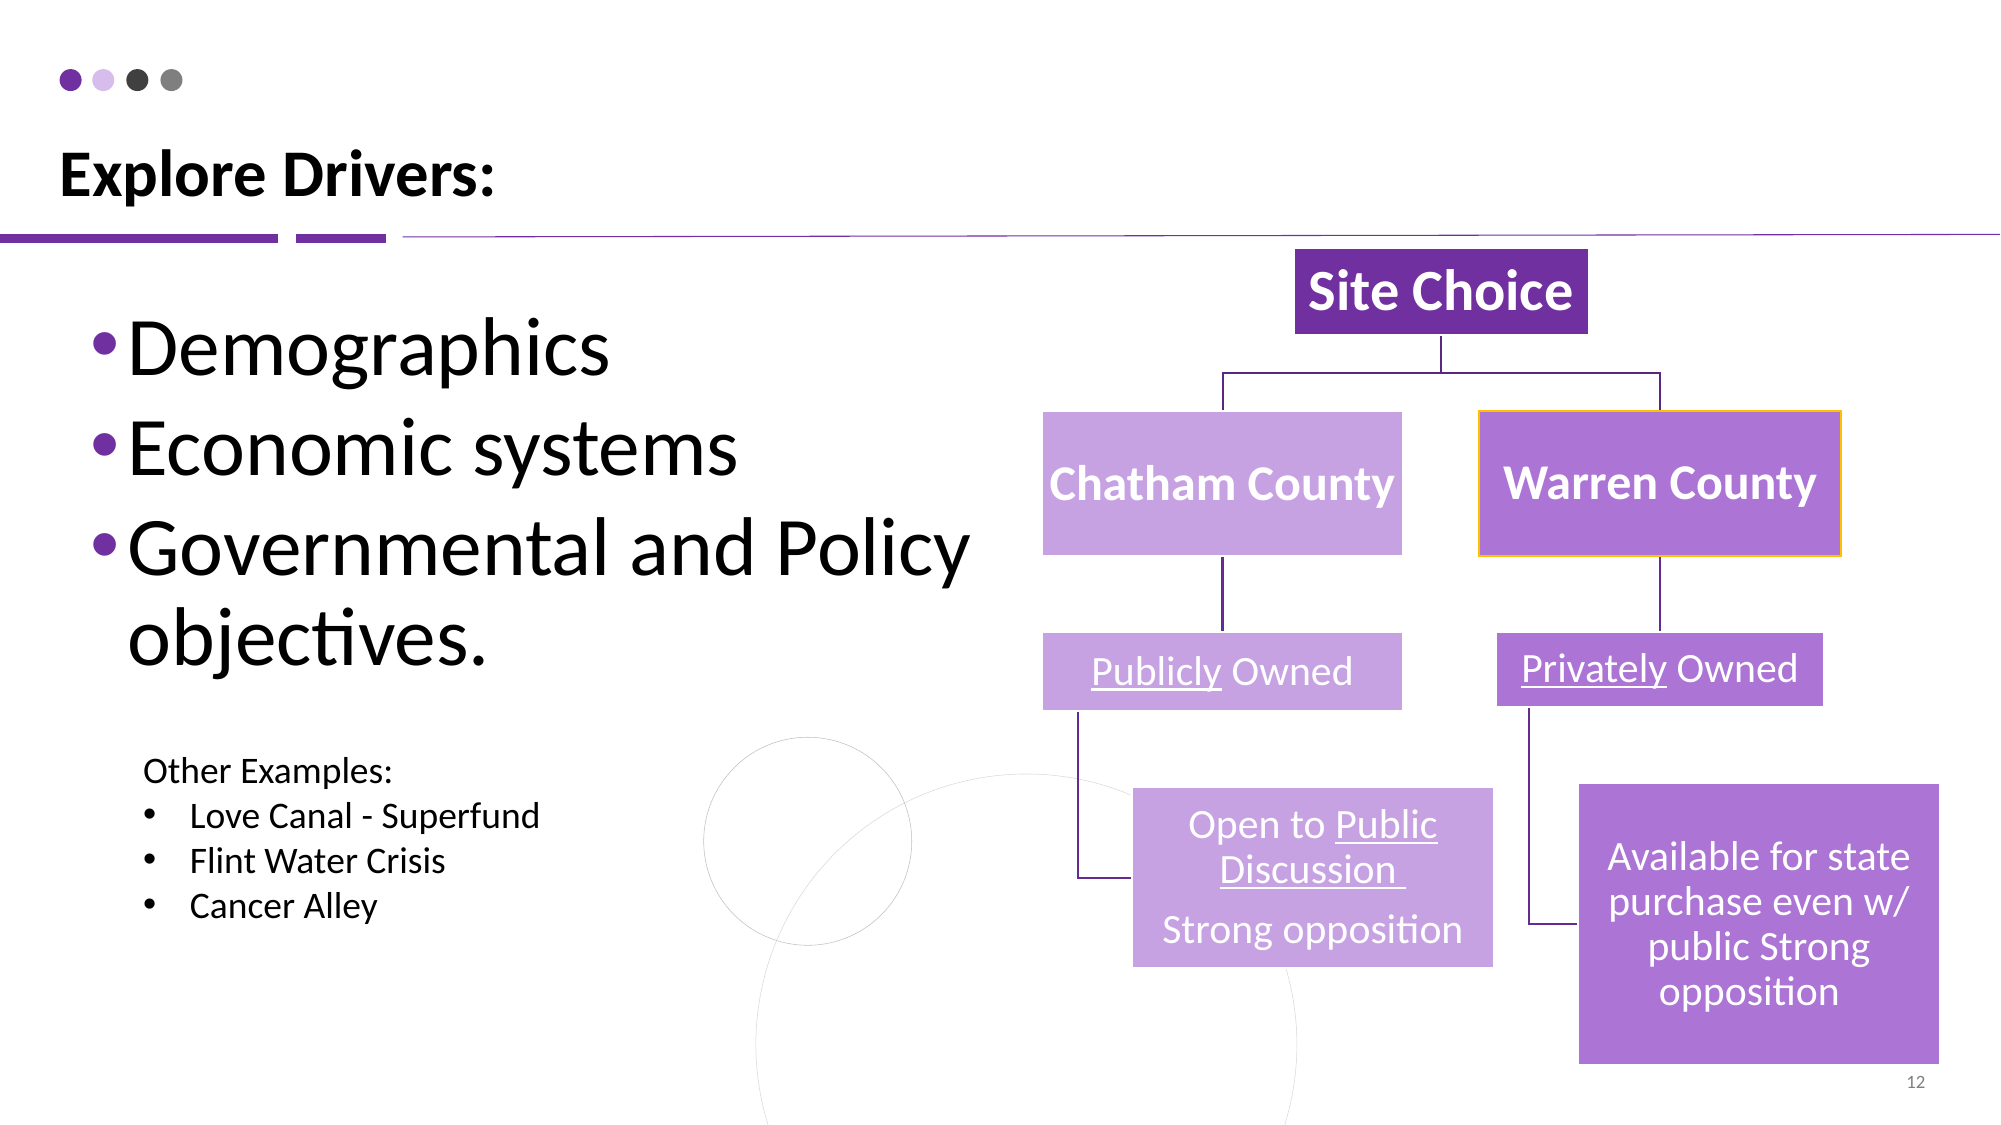

# Explore Drivers:
Site Choice
Chatham County
Publicly Owned
Open to Public Discussion
Strong opposition
Warren County
Privately Owned
Available for state purchase even w/ public Strong opposition
Demographics
Economic systems
Governmental and Policy objectives.

Other Examples:
Love Canal - Superfund
Flint Water Crisis
Cancer Alley
12